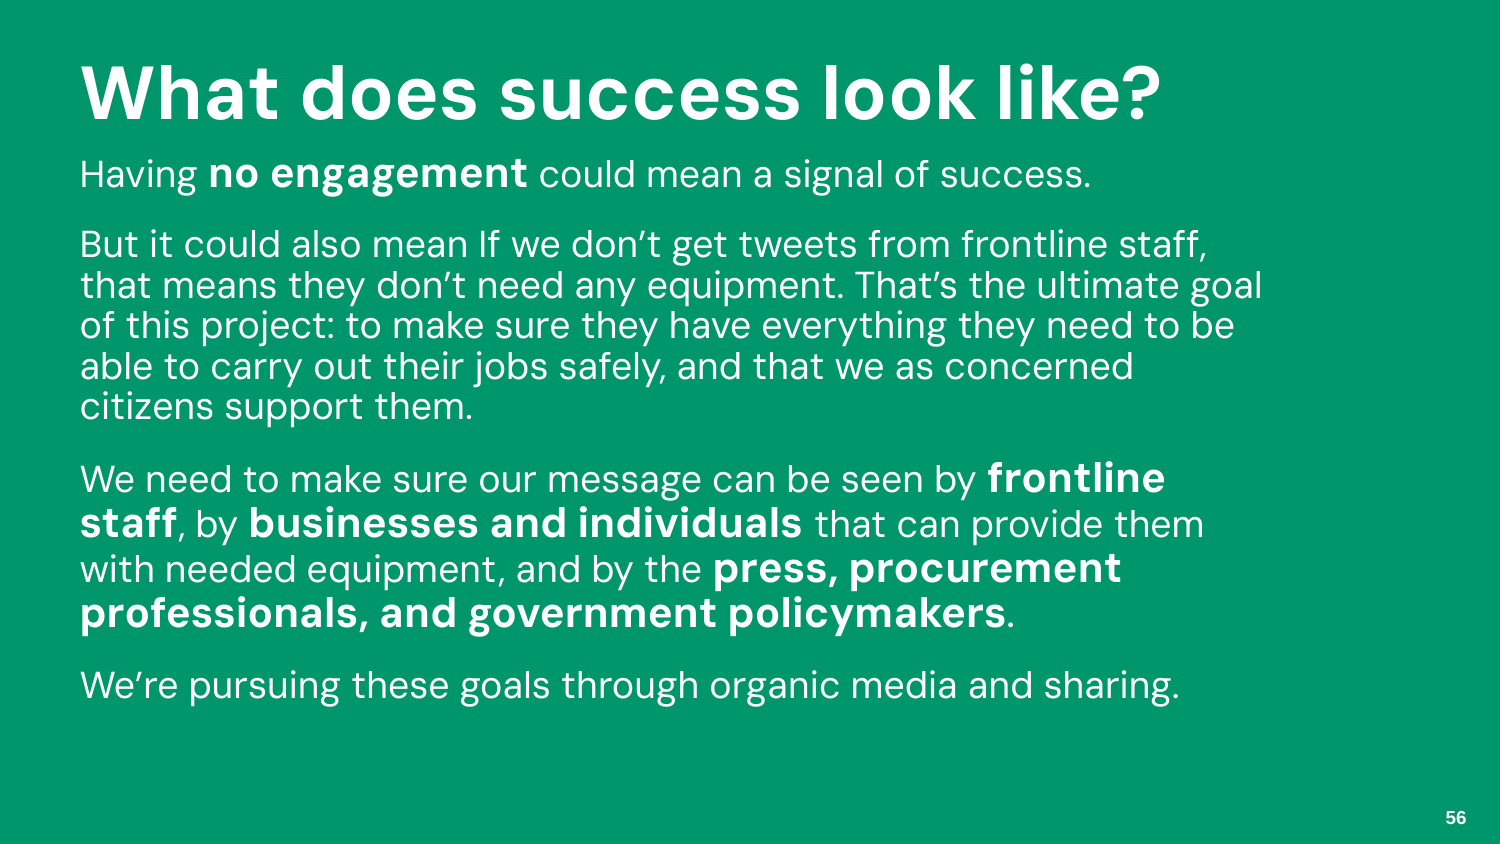

# What does success look like?
Having no engagement could mean a signal of success.
But it could also mean If we don’t get tweets from frontline staff, that means they don’t need any equipment. That’s the ultimate goal of this project: to make sure they have everything they need to be able to carry out their jobs safely, and that we as concerned citizens support them.
We need to make sure our message can be seen by frontline staff, by businesses and individuals that can provide them with needed equipment, and by the press, procurement professionals, and government policymakers.
We’re pursuing these goals through organic media and sharing.
56